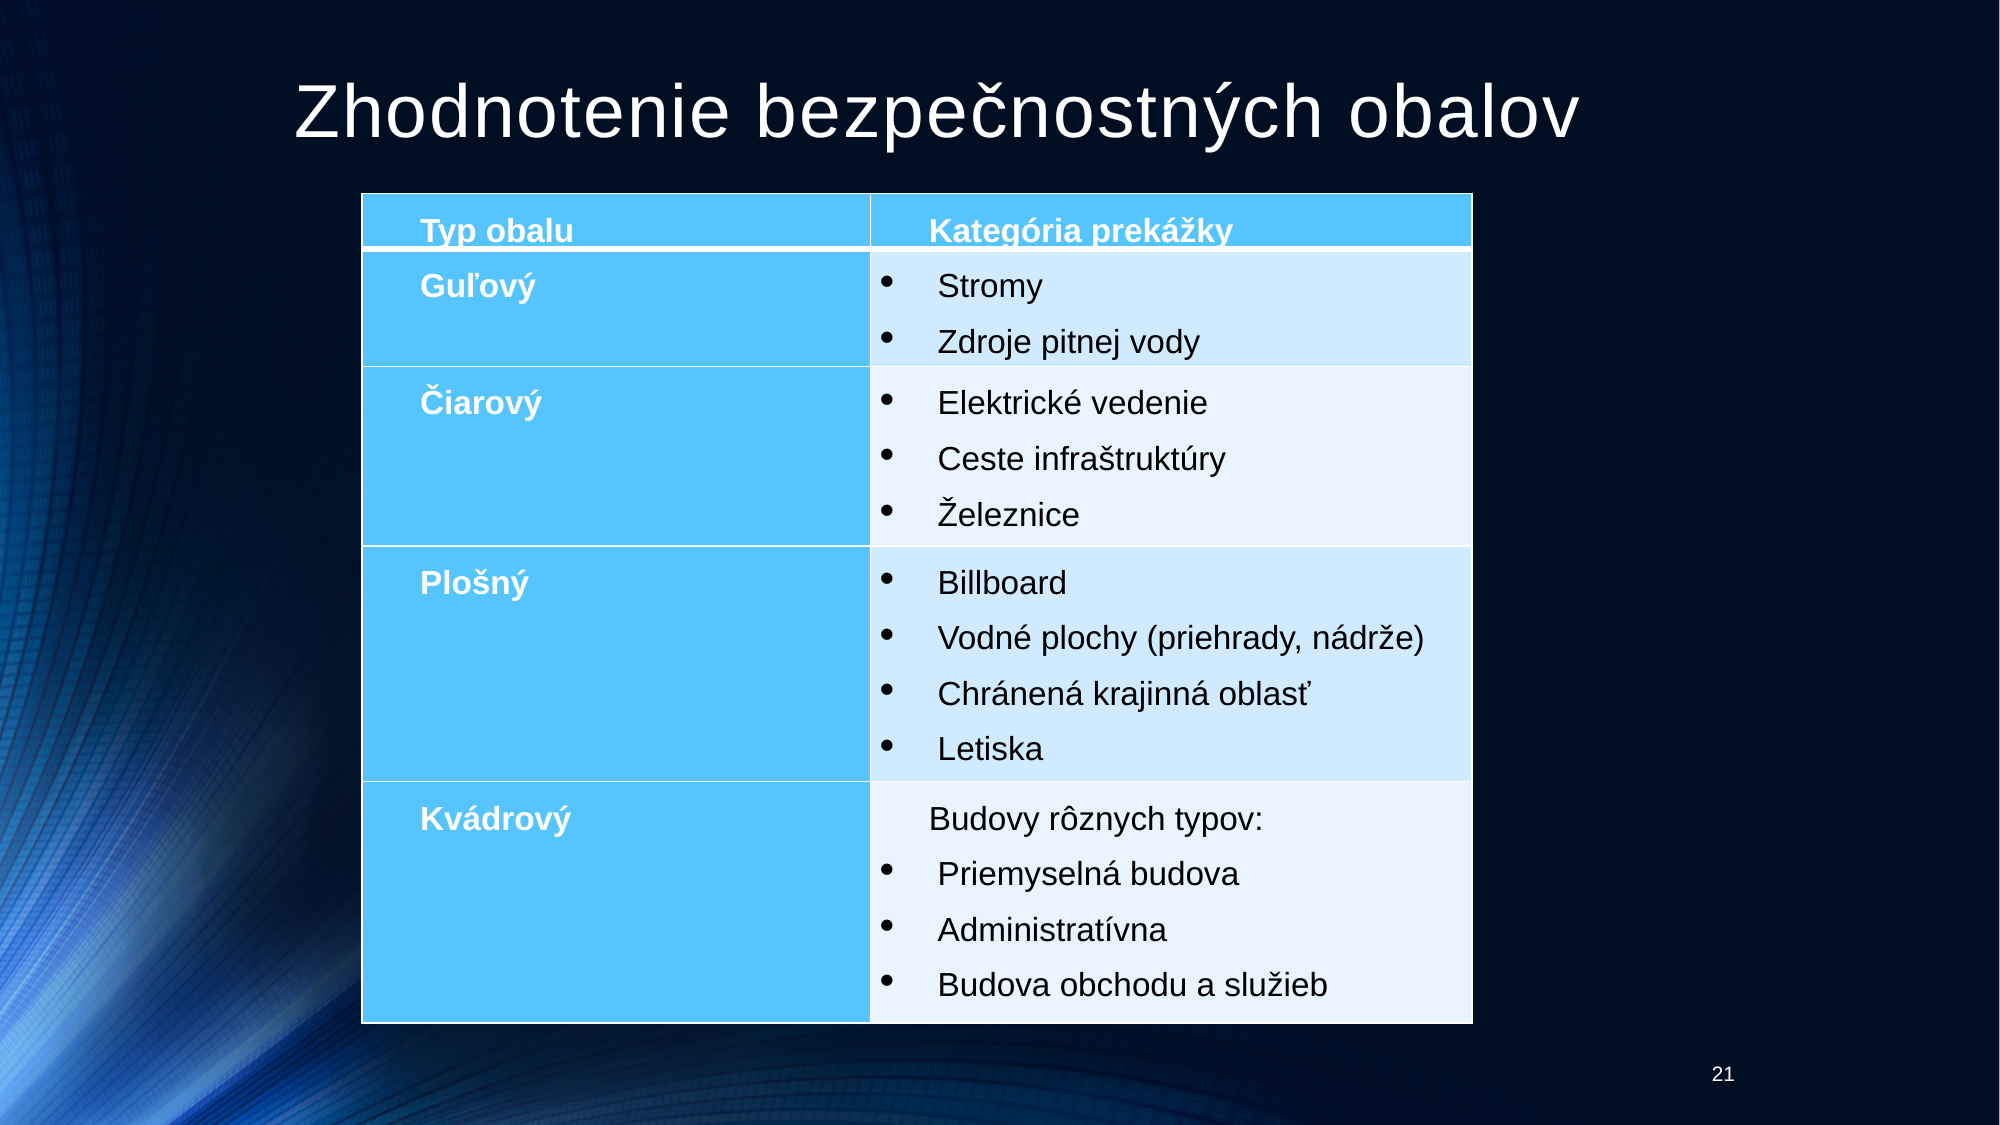

# Zhodnotenie bezpečnostných obalov
| Typ obalu | Kategória prekážky |
| --- | --- |
| Guľový | Stromy Zdroje pitnej vody |
| Čiarový | Elektrické vedenie Ceste infraštruktúry Železnice |
| Plošný | Billboard Vodné plochy (priehrady, nádrže) Chránená krajinná oblasť Letiska |
| Kvádrový | Budovy rôznych typov: Priemyselná budova Administratívna Budova obchodu a služieb |
21